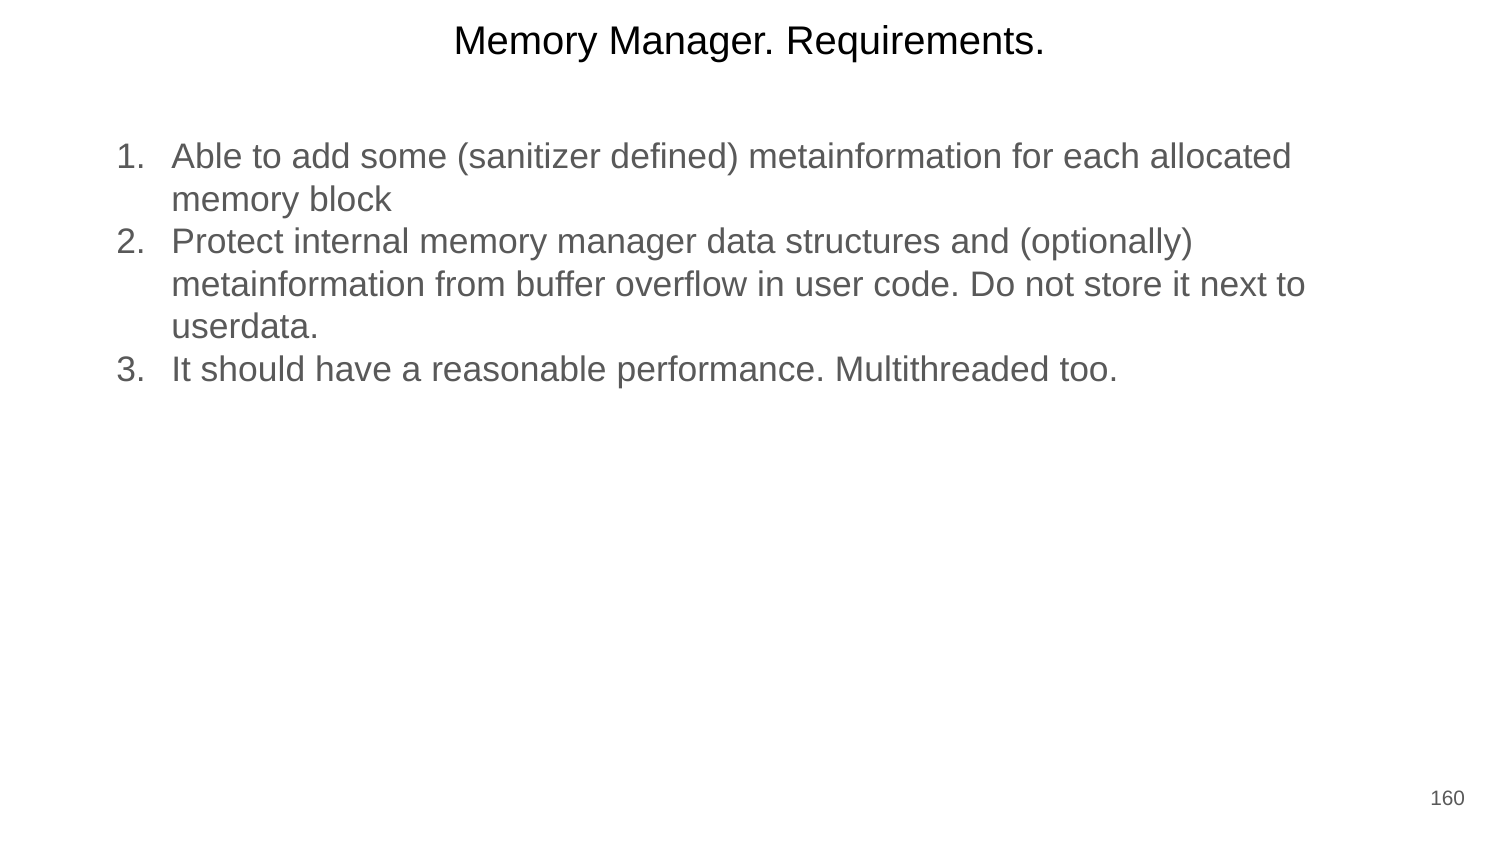

Memory Manager. Requirements.

Able to add some (sanitizer defined) metainformation for each allocated memory block
Protect internal memory manager data structures and (optionally) metainformation from buffer overflow in user code. Do not store it next to userdata.
It should have a reasonable performance. Multithreaded too.

160